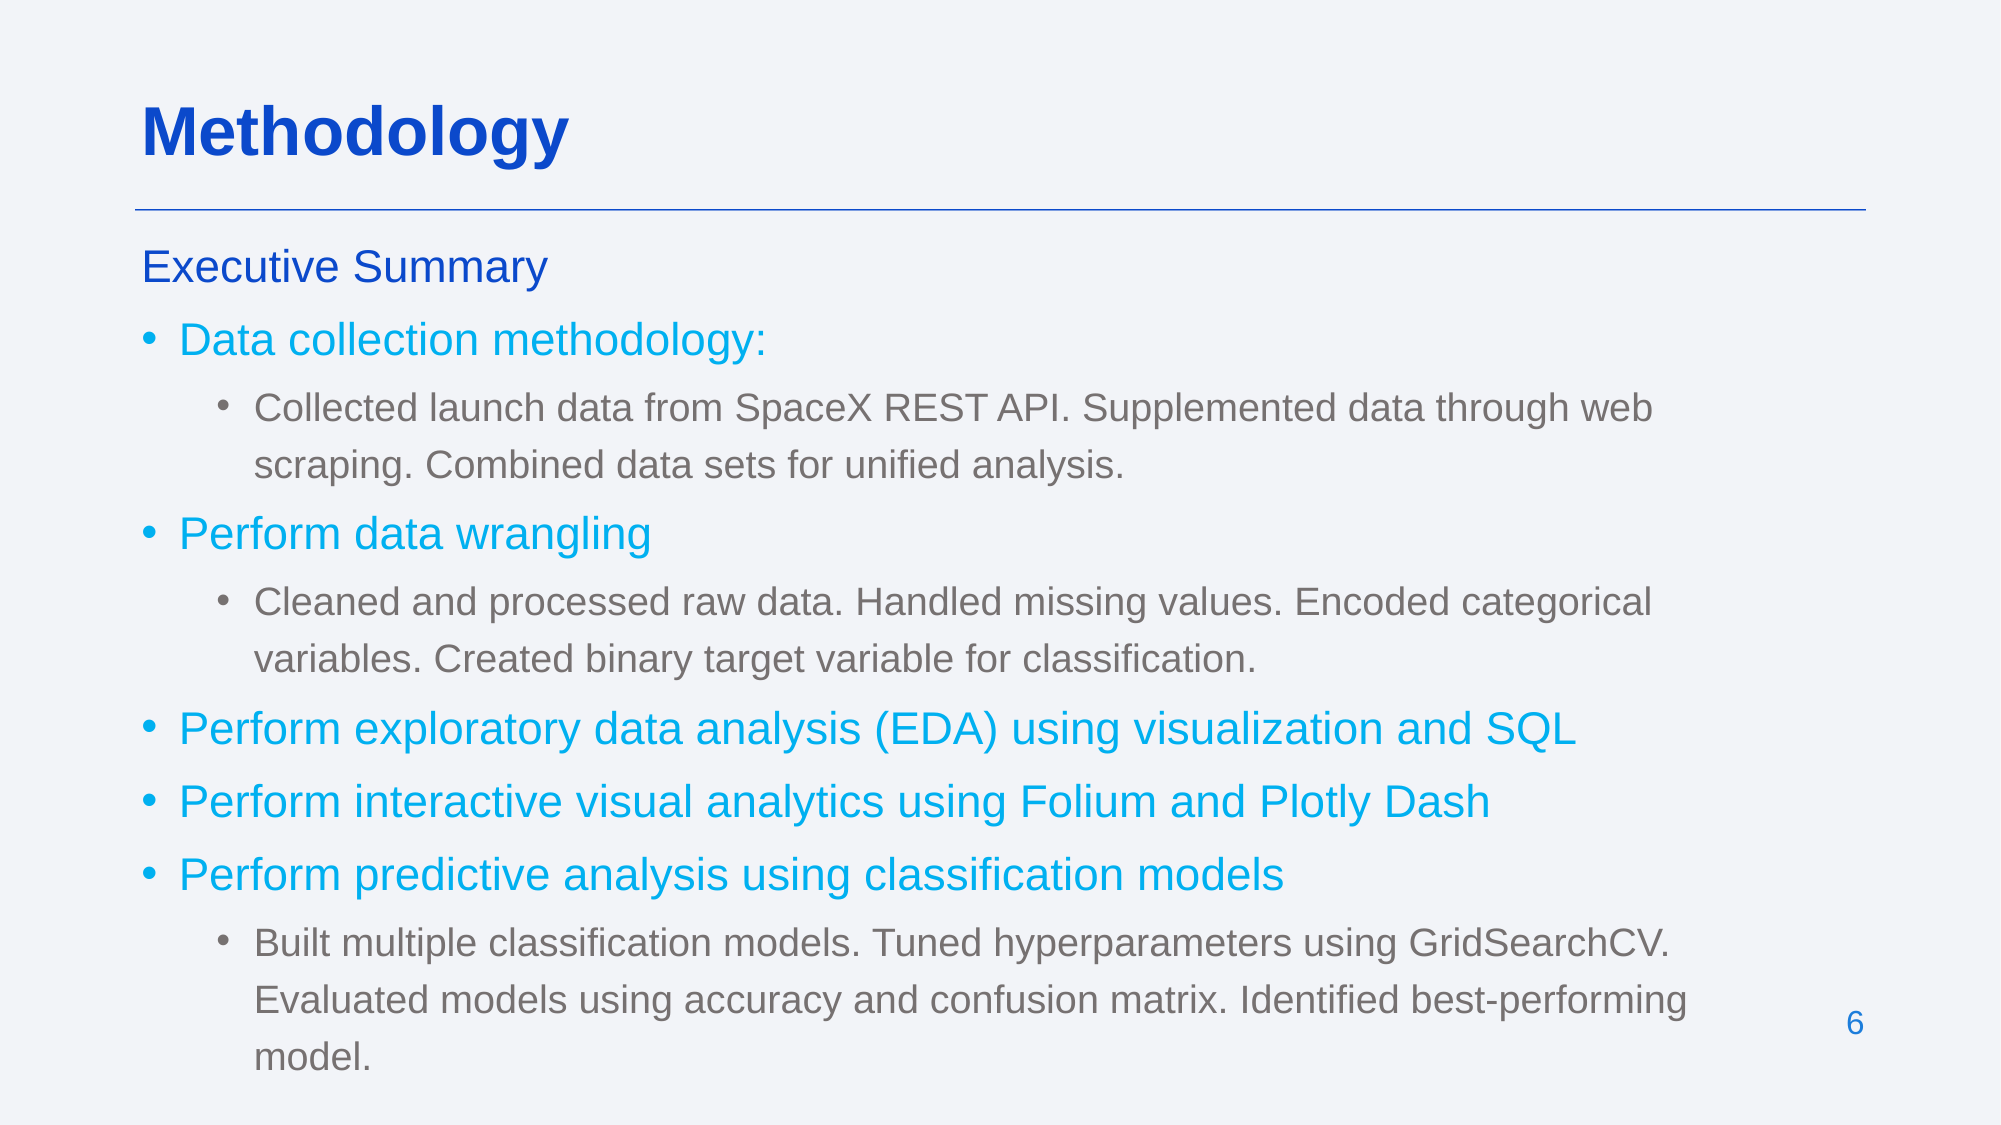

Methodology
Executive Summary
Data collection methodology:
Collected launch data from SpaceX REST API. Supplemented data through web scraping. Combined data sets for unified analysis.
Perform data wrangling
Cleaned and processed raw data. Handled missing values. Encoded categorical variables. Created binary target variable for classification.
Perform exploratory data analysis (EDA) using visualization and SQL
Perform interactive visual analytics using Folium and Plotly Dash
Perform predictive analysis using classification models
Built multiple classification models. Tuned hyperparameters using GridSearchCV. Evaluated models using accuracy and confusion matrix. Identified best-performing model.

6